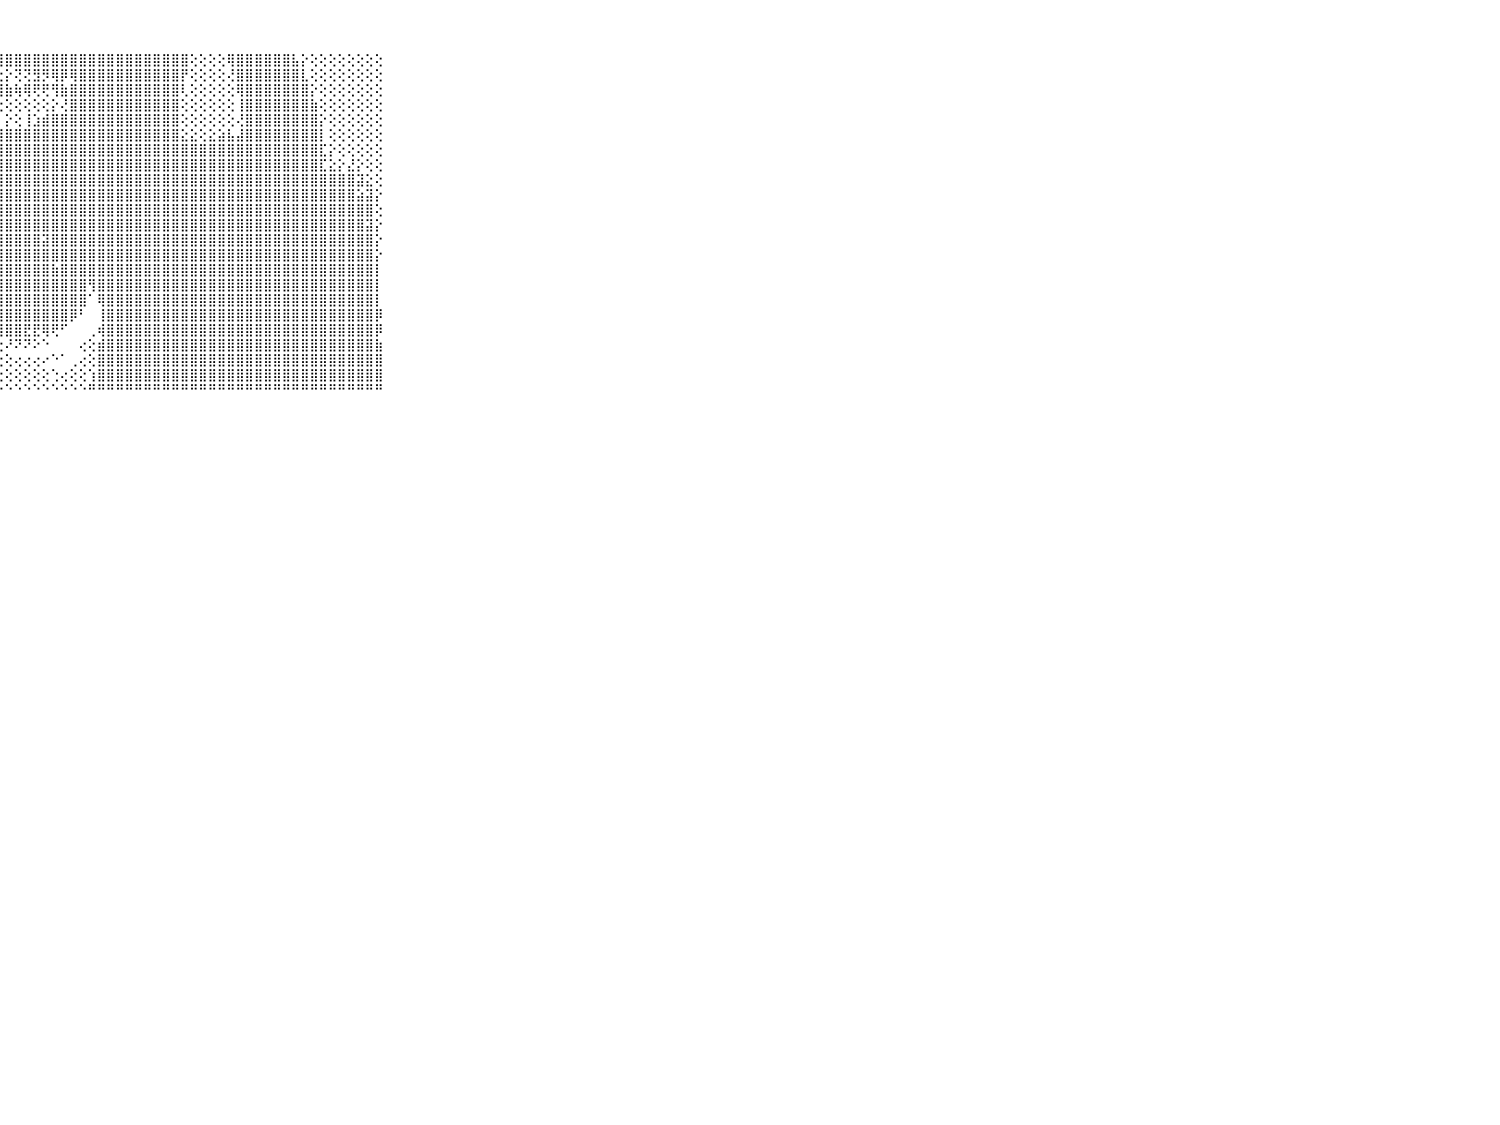

⠀⠀⠀⠀⠀⠀⠀⠀⠀⠀⠀⣿⣿⣿⣿⣿⣿⣿⣿⣿⣿⣿⣿⣿⣿⣿⣿⣿⣿⣿⣿⣿⣿⣿⣿⣿⣿⣿⣿⣿⣿⣿⣿⣿⣿⣿⣿⣿⢕⢕⢕⢕⢿⣿⣿⣿⣿⣿⣿⣧⡕⢕⢕⢕⢕⢕⢕⢕⢕⠀⠀⠀⠀⠀⠀⠀⠀⠀⠀⠀⠀
⠀⠀⠀⠀⠀⠀⠀⠀⠀⠀⠀⣿⣿⣿⣿⣿⣿⣿⣿⣿⣿⣿⣿⣿⢿⢟⢝⢕⡕⢝⢝⣻⡻⢿⡿⢿⣿⣿⣿⣿⣿⣿⣿⣿⣿⣿⣿⡟⢕⢕⢕⢕⢜⣿⣿⣿⣿⣿⣿⣿⣇⢕⢕⢕⢕⢕⢕⢕⢕⠀⠀⠀⠀⠀⠀⠀⠀⠀⠀⠀⠀
⠀⠀⠀⠀⠀⠀⠀⠀⠀⠀⠀⣿⣿⣿⣿⣿⣿⣿⣿⣿⣿⣿⢇⢕⢕⢕⢱⣼⣷⢷⢿⢟⢟⢻⣷⣿⣿⣿⣿⣿⣿⣿⣿⣿⣿⣿⣿⢇⢕⢕⢕⢕⢕⢿⣿⣿⣿⣿⣿⣿⣿⡕⢕⢕⢕⢕⢕⢕⢕⠀⠀⠀⠀⠀⠀⠀⠀⠀⠀⠀⠀
⠀⠀⠀⠀⠀⠀⠀⠀⠀⠀⠀⣿⣿⣿⣿⣿⣿⣿⣿⣿⡏⢕⢕⢕⡕⢸⢏⢕⢕⢕⢕⢕⢕⡕⢜⣿⣿⣿⣿⣿⣿⣿⣿⣿⣿⣿⣿⢕⢕⢕⢕⢕⢕⢸⣿⣿⣿⣿⣿⣿⣿⣷⢕⢕⢕⢕⢕⢕⢕⠀⠀⠀⠀⠀⠀⠀⠀⠀⠀⠀⠀
⠀⠀⠀⠀⠀⠀⠀⠀⠀⠀⠀⣿⣿⣿⣿⣿⣿⣿⣿⡏⢱⣵⣵⣿⢿⢳⣇⡇⡕⢕⢸⣱⣾⣿⣿⣿⣿⣿⣿⣿⣿⣿⣿⣿⣿⣿⣿⢕⢕⢕⢕⢕⢕⢜⣿⣿⣿⣿⣿⣿⣿⣿⡕⢕⢕⢕⢕⢕⢕⠀⠀⠀⠀⠀⠀⠀⠀⠀⠀⠀⠀
⠀⠀⠀⠀⠀⠀⠀⠀⠀⠀⠀⣿⣿⣿⣿⣿⣿⣿⣿⣇⢻⢿⣿⣿⣷⣿⣿⣿⣿⣿⣿⣿⣿⣿⣿⣿⣿⣿⣿⣿⣿⣿⣿⣿⣿⣿⣿⣕⣕⢕⣕⣵⣧⣼⣿⣿⣿⣿⣿⣿⣿⣿⡇⢕⢕⢕⢕⢕⢕⠀⠀⠀⠀⠀⠀⠀⠀⠀⠀⠀⠀
⠀⠀⠀⠀⠀⠀⠀⠀⠀⠀⠀⣿⣿⣿⣿⣿⣿⣿⣿⡏⢱⢎⣿⣿⣿⣿⣿⣿⣿⣿⣿⣿⣿⣿⣿⣿⣿⣿⣿⣿⣿⣿⣿⣿⣿⣿⣿⣿⣿⣿⣿⣿⣿⣿⣿⣿⣿⣿⣿⣿⣿⣿⣏⡕⢕⢕⢕⢕⢕⠀⠀⠀⠀⠀⠀⠀⠀⠀⠀⠀⠀
⠀⠀⠀⠀⠀⠀⠀⠀⠀⠀⠀⣿⣿⣿⣿⣿⣿⣿⣿⡇⢜⢿⣿⣿⣿⣿⣿⣿⣿⣿⣿⣿⣿⣿⣿⣿⣿⣿⣿⣿⣿⣿⣿⣿⣿⣿⣿⣿⣿⣿⣿⣿⣿⣿⣿⣿⣿⣿⣿⣿⣿⣿⣏⣕⡕⣜⡕⢕⢕⠀⠀⠀⠀⠀⠀⠀⠀⠀⠀⠀⠀
⠀⠀⠀⠀⠀⠀⠀⠀⠀⠀⠀⣿⣿⣿⣿⣿⣿⣿⣿⣷⢕⢸⣿⣿⣿⣿⣿⣿⣿⣿⣿⣿⣿⣿⣿⣿⣿⣿⣿⣿⣿⣿⣿⣿⣿⣿⣿⣿⣿⣿⣿⣿⣿⣿⣿⣿⣿⣿⣿⣿⣿⣿⣿⣿⣿⣿⣽⣕⢕⠀⠀⠀⠀⠀⠀⠀⠀⠀⠀⠀⠀
⠀⠀⠀⠀⠀⠀⠀⠀⠀⠀⠀⣿⣿⣿⣿⣿⣿⣿⣿⣿⡕⢸⣿⣿⣿⣿⣿⣿⣿⣿⣿⣿⣿⣿⣿⣿⣿⣿⣿⣿⣿⣿⣿⣿⣿⣿⣿⣿⣿⣿⣿⣿⣿⣿⣿⣿⣿⣿⣿⣿⣿⣿⣿⣿⣿⣿⣵⣽⡕⠀⠀⠀⠀⠀⠀⠀⠀⠀⠀⠀⠀
⠀⠀⠀⠀⠀⠀⠀⠀⠀⠀⠀⣿⣿⣿⣿⣿⣿⣿⣿⣿⣿⣼⣿⣿⣿⣿⣿⣿⣿⣿⣿⣿⣿⣿⣿⣿⣿⣿⣿⣿⣿⣿⣿⣿⣿⣿⣿⣿⣿⣿⣿⣿⣿⣿⣿⣿⣿⣿⣿⣿⣿⣿⣿⣿⣿⣿⣿⣿⢕⠀⠀⠀⠀⠀⠀⠀⠀⠀⠀⠀⠀
⠀⠀⠀⠀⠀⠀⠀⠀⠀⠀⠀⣿⣿⣿⣿⣿⣿⣿⣿⣿⣿⣿⣿⣿⣿⣿⣿⣿⣿⣿⣿⣿⣿⣿⣿⣿⣿⣿⣿⣿⣿⣿⣿⣿⣿⣿⣿⣿⣿⣿⣿⣿⣿⣿⣿⣿⣿⣿⣿⣿⣿⣿⣿⣿⣿⣿⣿⣽⡕⠀⠀⠀⠀⠀⠀⠀⠀⠀⠀⠀⠀
⠀⠀⠀⠀⠀⠀⠀⠀⠀⠀⠀⣿⣿⣿⣿⣿⣿⣿⣿⣿⣿⣿⣿⣿⣿⣿⣿⣿⣿⣿⣿⣿⣽⣿⣿⣿⣿⣿⣿⣿⣿⣿⣿⣿⣿⣿⣿⣿⣿⣿⣿⣿⣿⣿⣿⣿⣿⣿⣿⣿⣿⣿⣿⣿⣿⣿⣿⣿⡕⠀⠀⠀⠀⠀⠀⠀⠀⠀⠀⠀⠀
⠀⠀⠀⠀⠀⠀⠀⠀⠀⠀⠀⣿⣿⣿⣿⣿⣿⣿⣿⣿⣿⣿⣿⣿⣿⣿⣿⣿⣿⣿⣿⣿⣿⣿⣿⣿⣿⣿⣿⣿⣿⣿⣿⣿⣿⣿⣿⣿⣿⣿⣿⣿⣿⣿⣿⣿⣿⣿⣿⣿⣿⣿⣿⣿⣿⣿⣿⣿⡕⠀⠀⠀⠀⠀⠀⠀⠀⠀⠀⠀⠀
⠀⠀⠀⠀⠀⠀⠀⠀⠀⠀⠀⣿⣿⣿⣿⣿⣿⣿⣿⣿⣿⣿⣿⣿⣿⣿⣿⣿⣿⣿⣿⣿⣿⣷⣿⣿⣿⣿⣿⣿⣿⣿⣿⣿⣿⣿⣿⣿⣿⣿⣿⣿⣿⣿⣿⣿⣿⣿⣿⣿⣿⣿⣿⣿⣿⣿⣿⣿⡇⠀⠀⠀⠀⠀⠀⠀⠀⠀⠀⠀⠀
⠀⠀⠀⠀⠀⠀⠀⠀⠀⠀⠀⣿⣿⣿⣿⣿⣿⣿⣿⣿⣿⣿⣿⣿⣿⣿⣿⣿⣿⣿⣿⣿⣿⣿⣿⣿⣿⢻⣿⣿⣿⣿⣿⣿⣿⣿⣿⣿⣿⣿⣿⣿⣿⣿⣿⣿⣿⣿⣿⣿⣿⣿⣿⣿⣿⣿⣿⣿⡇⠀⠀⠀⠀⠀⠀⠀⠀⠀⠀⠀⠀
⠀⠀⠀⠀⠀⠀⠀⠀⠀⠀⠀⣿⣿⣿⣿⣿⣿⣿⣿⣿⣿⣿⡟⡏⣿⣿⣿⣿⣿⣿⣿⣿⣿⣿⣿⣿⣿⠁⢿⣿⣿⣿⣿⣿⣿⣿⣿⣿⣿⣿⣿⣿⣿⣿⣿⣿⣿⣿⣿⣿⣿⣿⣿⣿⣿⣿⣿⣿⡇⠀⠀⠀⠀⠀⠀⠀⠀⠀⠀⠀⠀
⠀⠀⠀⠀⠀⠀⠀⠀⠀⠀⠀⣿⣿⣿⣿⣿⣿⣿⣿⣿⣿⣿⢇⢕⢹⣿⣿⣿⣿⣿⣿⣿⣿⣿⣿⡿⠃⠀⢸⣿⣿⣿⣿⣿⣿⣿⣿⣿⣿⣿⣿⣿⣿⣿⣿⣿⣿⣿⣿⣿⣿⣿⣿⣿⣿⣿⣿⣿⡿⠀⠀⠀⠀⠀⠀⠀⠀⠀⠀⠀⠀
⠀⠀⠀⠀⠀⠀⠀⠀⠀⠀⠀⣿⣿⣿⣿⣿⣿⣿⣿⣿⣿⣿⢕⢕⢕⢜⢻⢿⣿⣿⣟⣟⢿⢟⠋⠀⠀⢀⢾⣿⣿⣿⣿⣿⣿⣿⣿⣿⣿⣿⣿⣿⣿⣿⣿⣿⣿⣿⣿⣿⣿⣿⣿⣿⣿⣿⣿⣿⡿⠀⠀⠀⠀⠀⠀⠀⠀⠀⠀⠀⠀
⠀⠀⠀⠀⠀⠀⠀⠀⠀⠀⠀⣿⣿⣿⣿⣿⣿⣿⣿⣿⣿⣿⢕⢕⢕⢕⢕⢕⠜⠝⠝⠕⠑⠀⠀⠀⢔⢕⣾⣿⣿⣿⣿⣿⣿⣿⣿⣿⣿⣿⣿⣿⣿⣿⣿⣿⣿⣿⣿⣿⣿⣿⣿⣿⣿⣿⣿⣿⣷⠀⠀⠀⠀⠀⠀⠀⠀⠀⠀⠀⠀
⠀⠀⠀⠀⠀⠀⠀⠀⠀⠀⠀⣿⣿⣿⣿⣿⣿⣿⣿⣿⣿⣿⣇⢕⢕⢕⢕⢕⢕⢔⢔⢔⠔⠑⠁⢀⢔⢕⣿⣿⣿⣿⣿⣿⣿⣿⣿⣿⣿⣿⣿⣿⣿⣿⣿⣿⣿⣿⣿⣿⣿⣿⣿⣿⣿⣿⣿⣿⣿⠀⠀⠀⠀⠀⠀⠀⠀⠀⠀⠀⠀
⠀⠀⠀⠀⠀⠀⠀⠀⠀⠀⠀⣿⣿⣿⣿⣿⣿⣿⣿⣿⣿⣿⣿⡕⢕⢕⢕⢕⢕⢕⢕⢕⢕⢑⢔⢕⢕⢱⣿⣿⣿⣿⣿⣿⣿⣿⣿⣿⣿⣿⣿⣿⣿⣿⣿⣿⣿⣿⣿⣿⣿⣿⣿⣿⣿⣿⣿⣿⣿⠀⠀⠀⠀⠀⠀⠀⠀⠀⠀⠀⠀
⠀⠀⠀⠀⠀⠀⠀⠀⠀⠀⠀⠛⠛⠛⠛⠛⠛⠛⠛⠛⠛⠛⠛⠓⠑⠑⠑⠑⠑⠑⠑⠑⠑⠑⠑⠑⠑⠛⠛⠛⠛⠛⠛⠛⠛⠛⠛⠛⠛⠛⠛⠛⠛⠛⠛⠛⠛⠛⠛⠛⠛⠛⠛⠛⠛⠛⠛⠛⠛⠀⠀⠀⠀⠀⠀⠀⠀⠀⠀⠀⠀